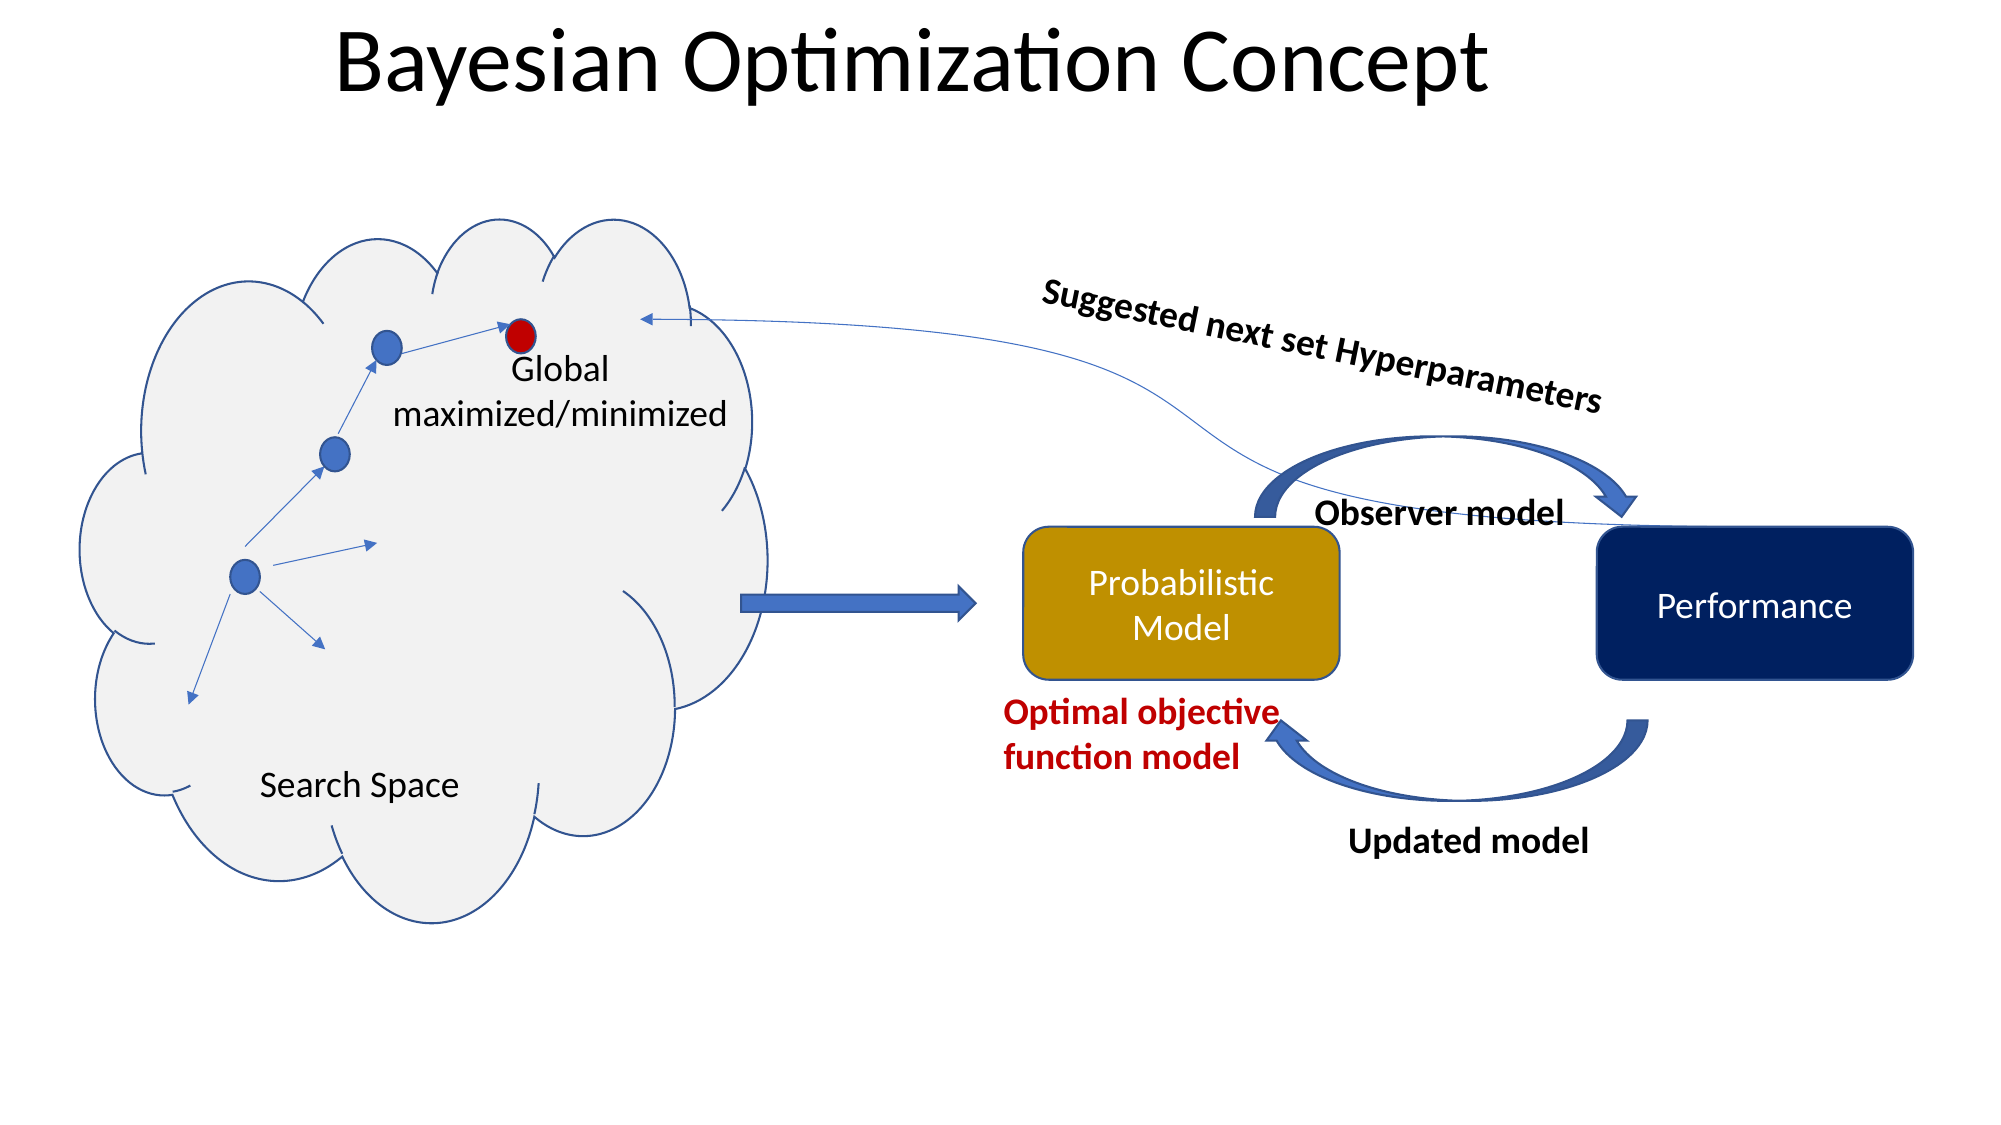

# Bayesian Optimization Concept

Suggested next set Hyperparameters
Global maximized/minimized

Observer model
Probabilistic Model
Performance

Optimal objective function model

Search Space
Updated model